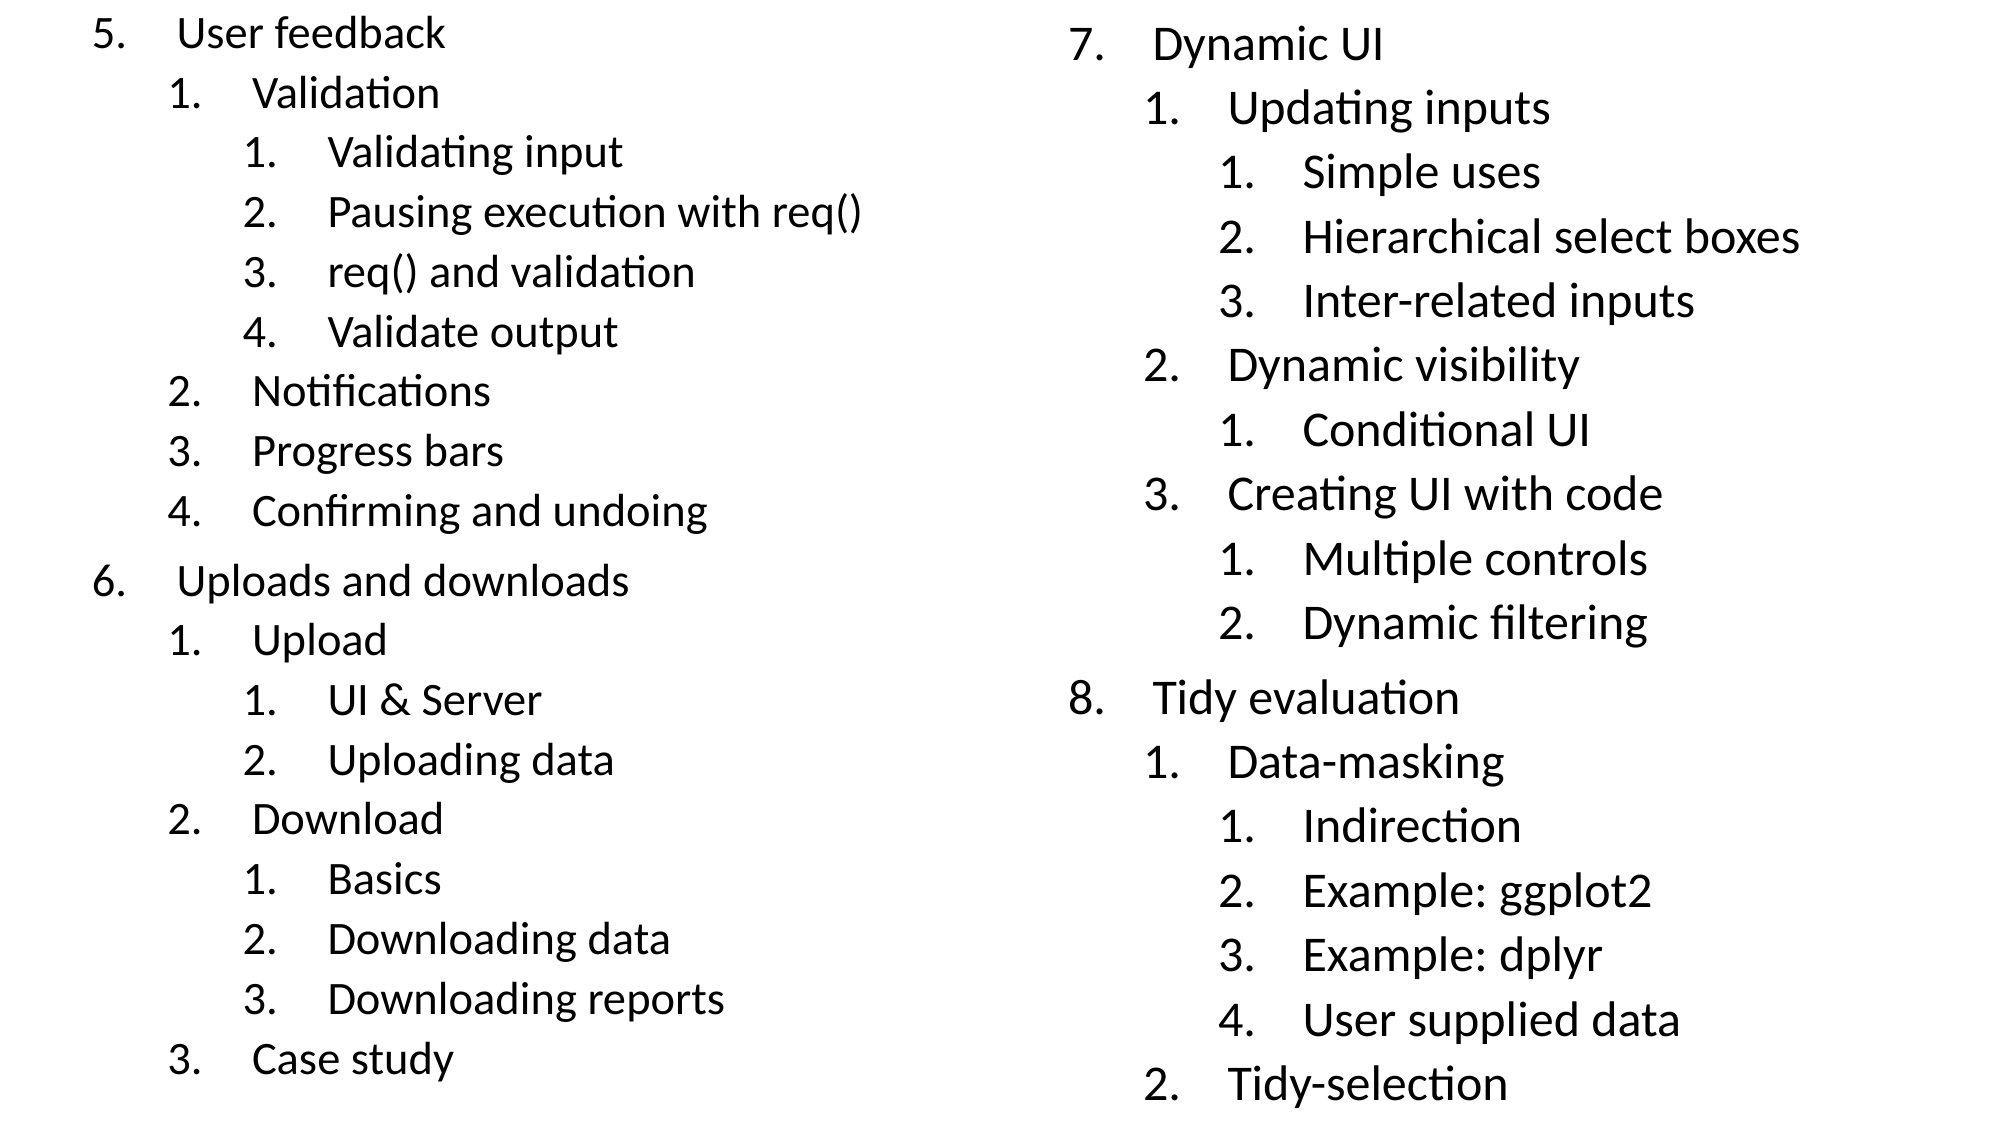

.
.
.
Graphics
User feedback
Uploads and downloads
Dynamic UI
Updating inputs
Simple uses
Hierarchical select boxes
Inter-related inputs
Dynamic visibility
Conditional UI
Creating UI with code
Multiple controls
Dynamic filtering
Tidy evaluation
Data-masking
Indirection
Example: ggplot2
Example: dplyr
User supplied data
Tidy-selection

.
.
.
Graphics
User feedback
Validation
Validating input
Pausing execution with req()
req() and validation
Validate output
Notifications
Progress bars
Confirming and undoing
Uploads and downloads
Upload
UI & Server
Uploading data
Download
Basics
Downloading data
Downloading reports
Case study